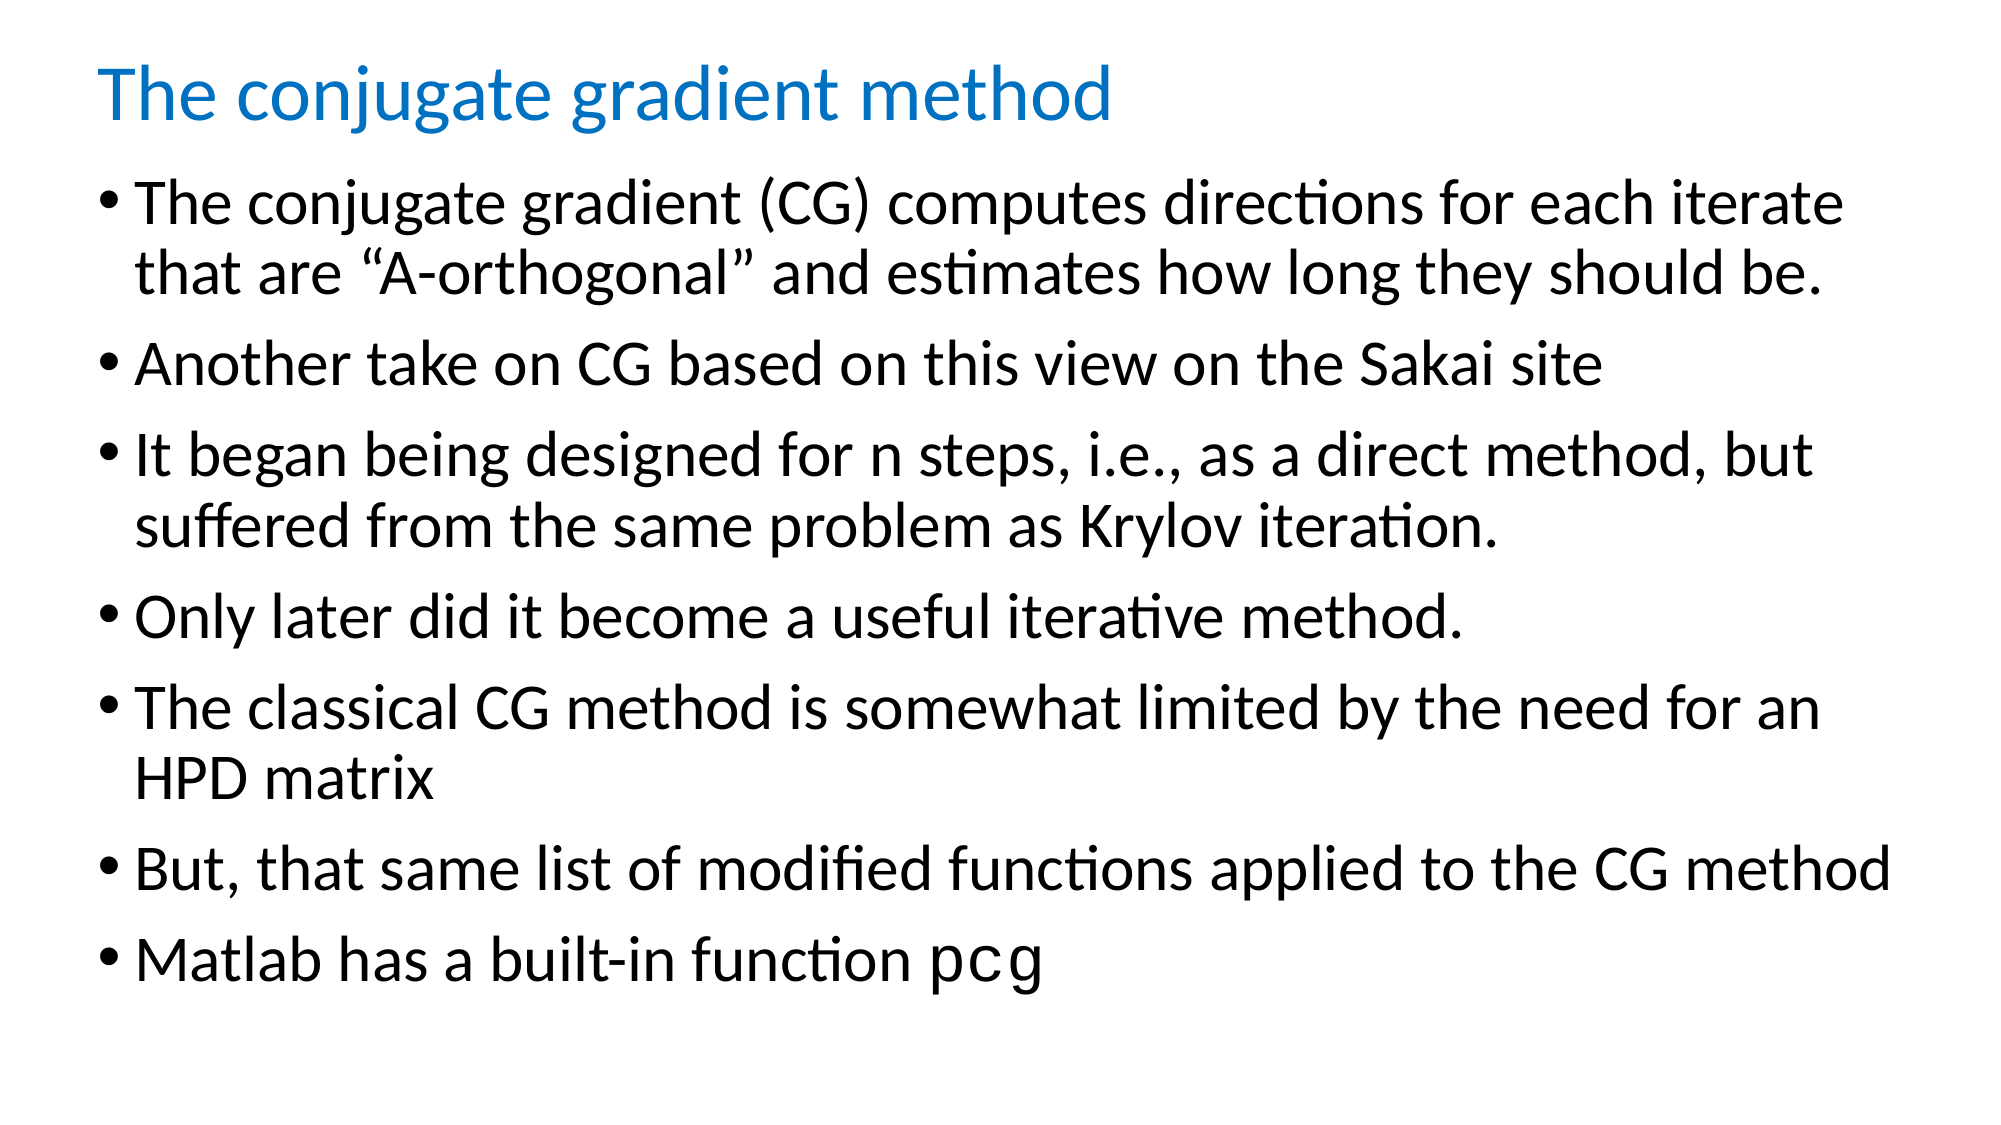

# The conjugate gradient method
The conjugate gradient (CG) computes directions for each iterate that are “A-orthogonal” and estimates how long they should be.
Another take on CG based on this view on the Sakai site
It began being designed for n steps, i.e., as a direct method, but suffered from the same problem as Krylov iteration.
Only later did it become a useful iterative method.
The classical CG method is somewhat limited by the need for an HPD matrix
But, that same list of modified functions applied to the CG method
Matlab has a built-in function pcg